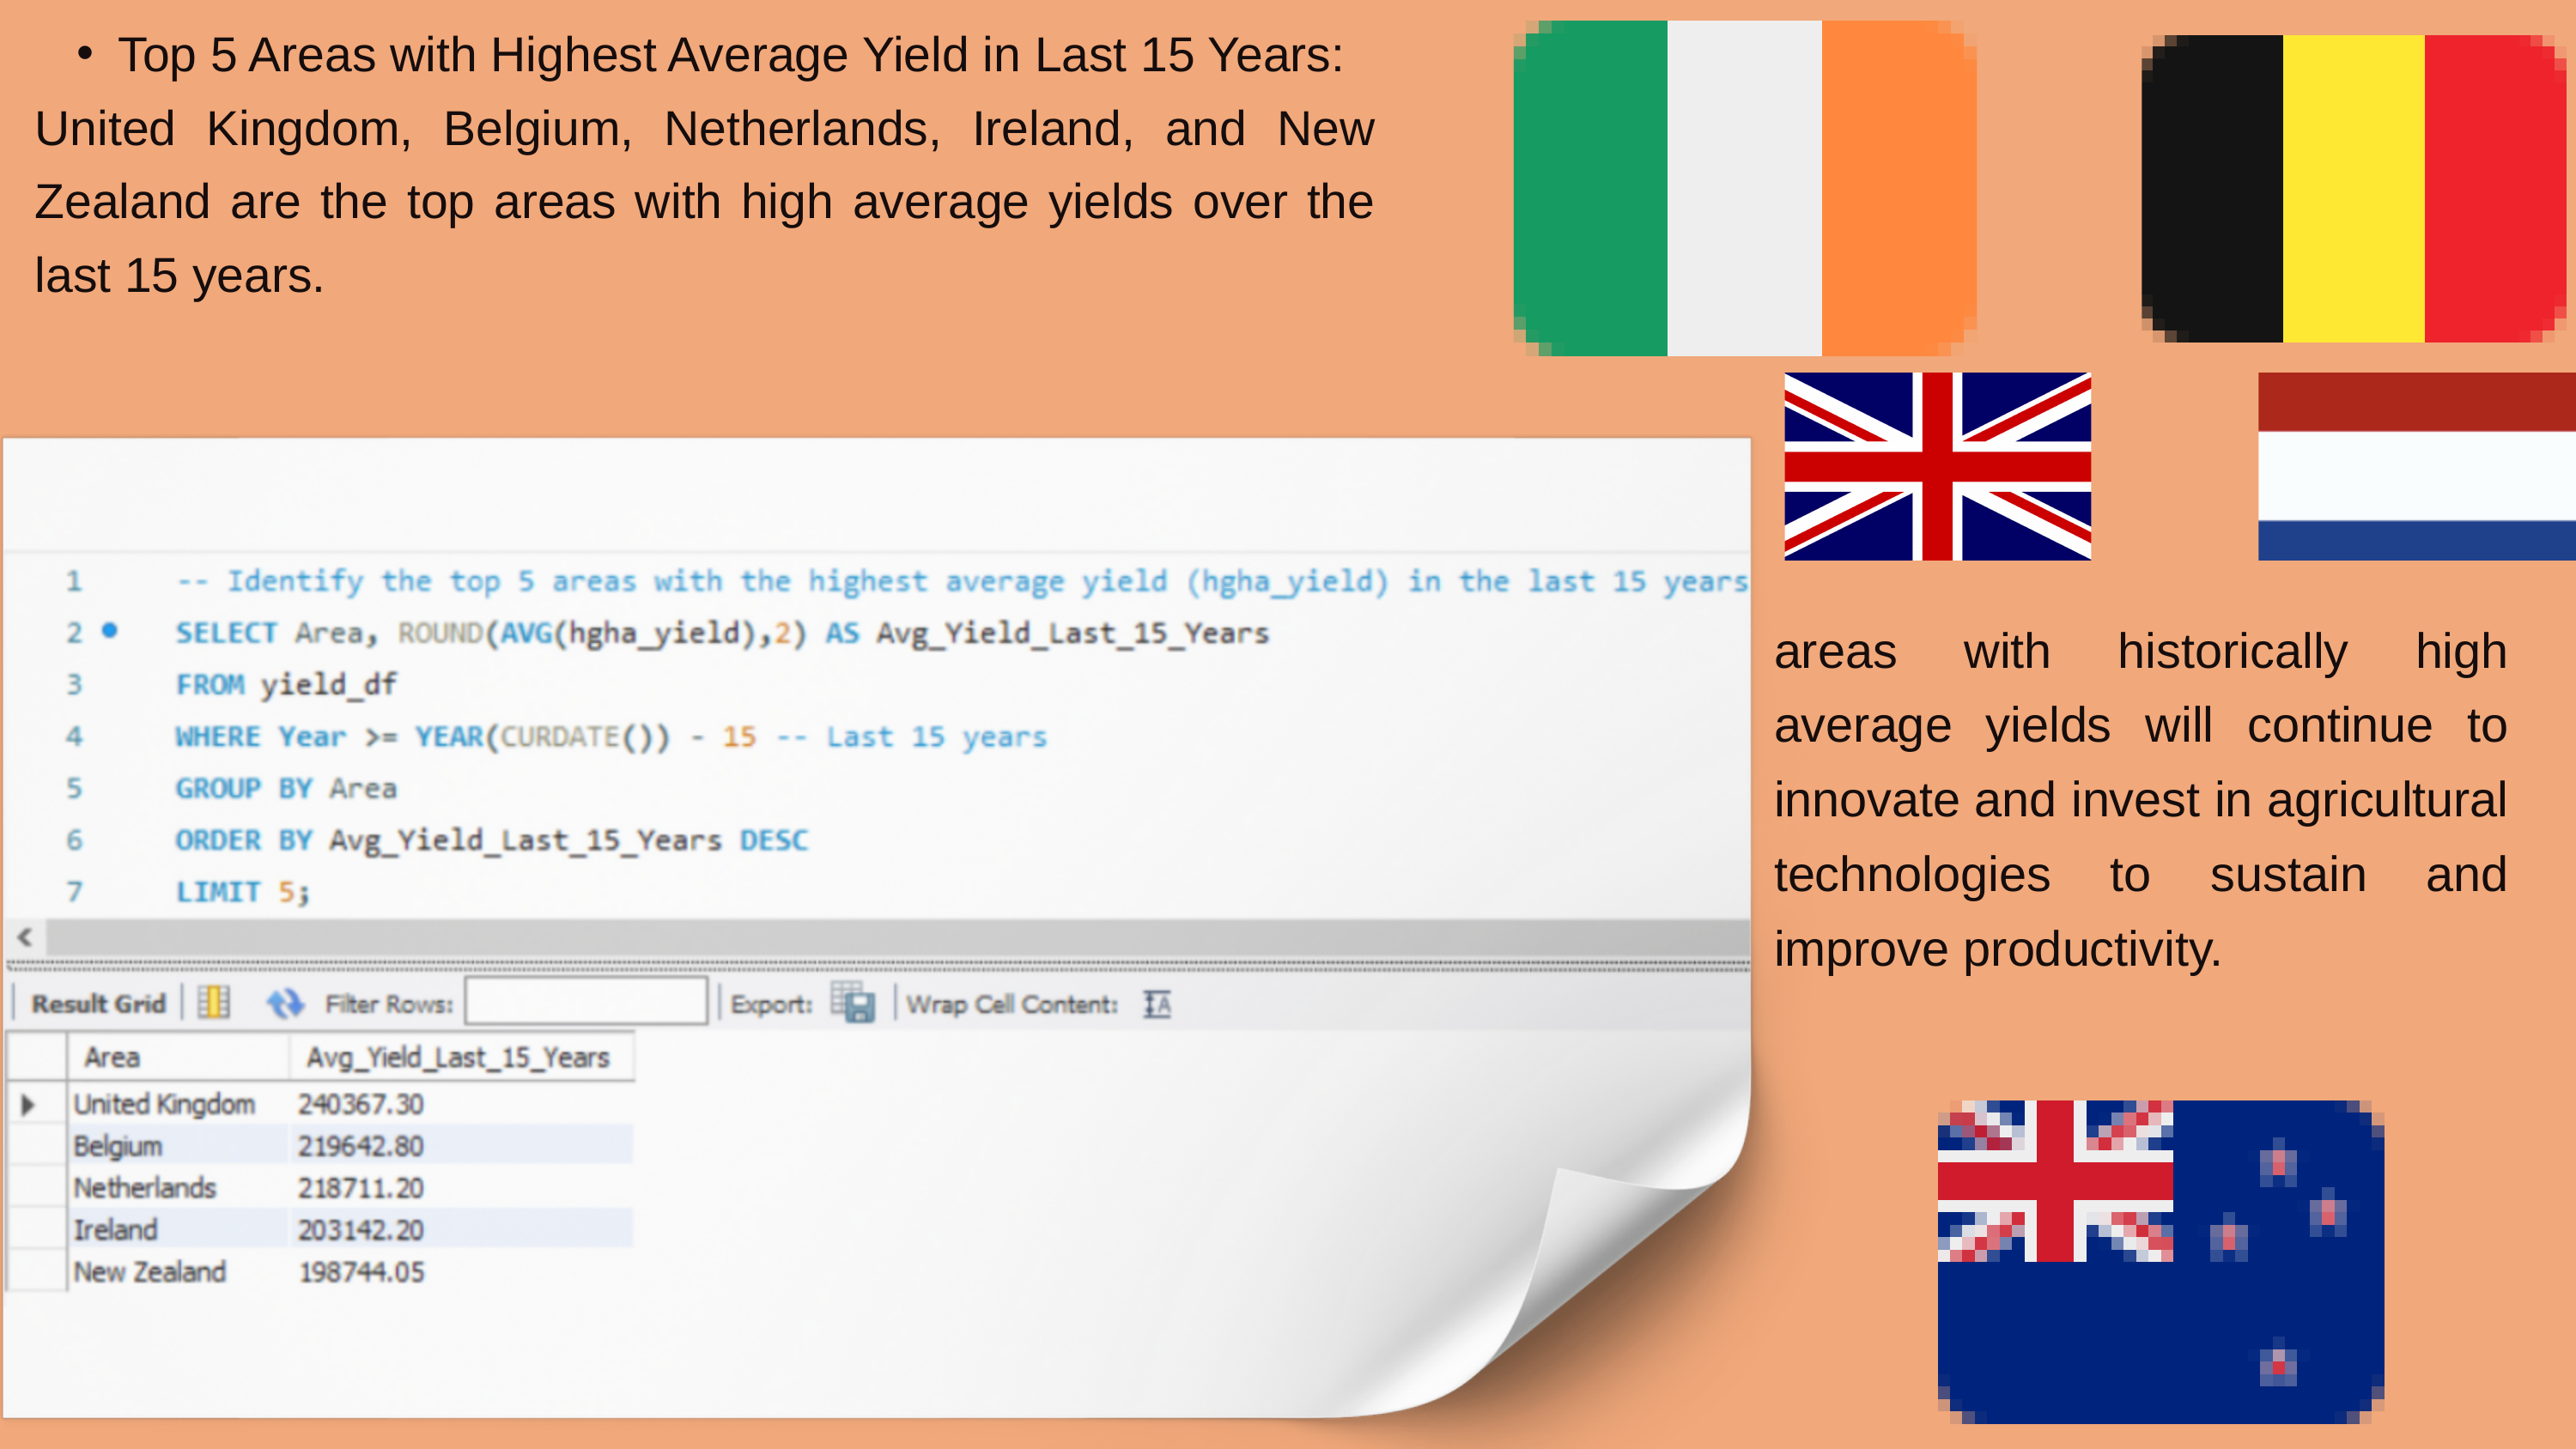

Top 5 Areas with Highest Average Yield in Last 15 Years:
United Kingdom, Belgium, Netherlands, Ireland, and New Zealand are the top areas with high average yields over the last 15 years.

areas with historically high average yields will continue to innovate and invest in agricultural technologies to sustain and improve productivity.